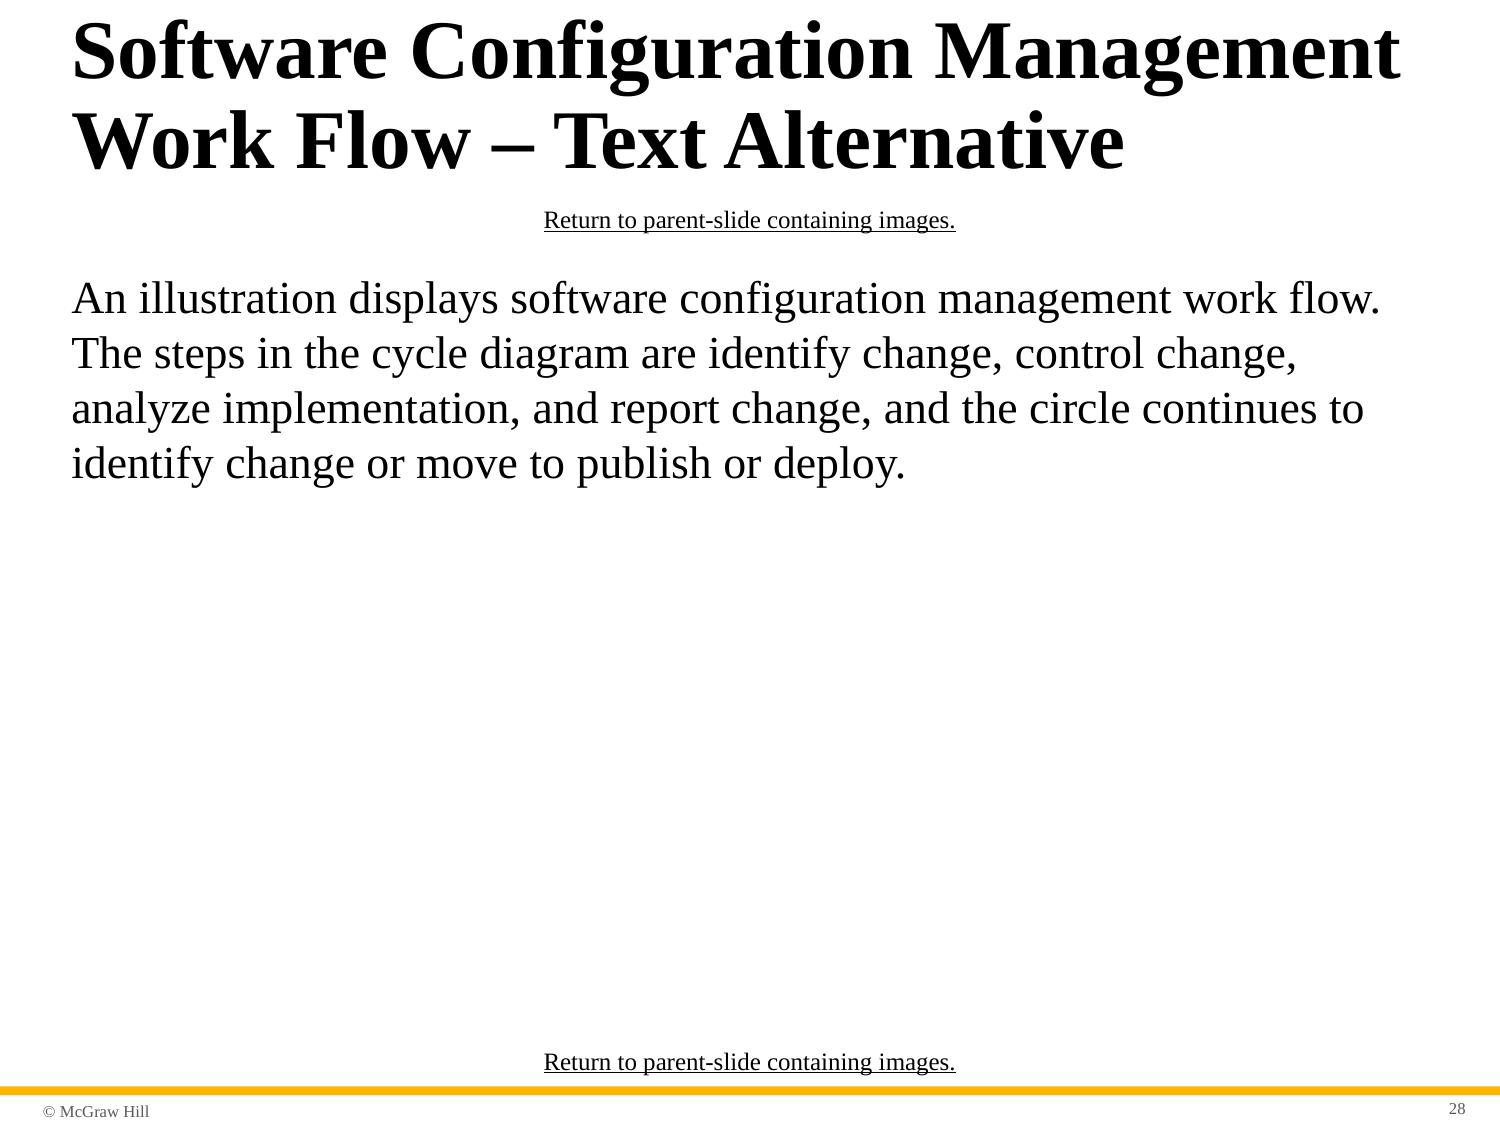

# Software Configuration Management Work Flow – Text Alternative
Return to parent-slide containing images.
An illustration displays software configuration management work flow. The steps in the cycle diagram are identify change, control change, analyze implementation, and report change, and the circle continues to identify change or move to publish or deploy.
Return to parent-slide containing images.
28